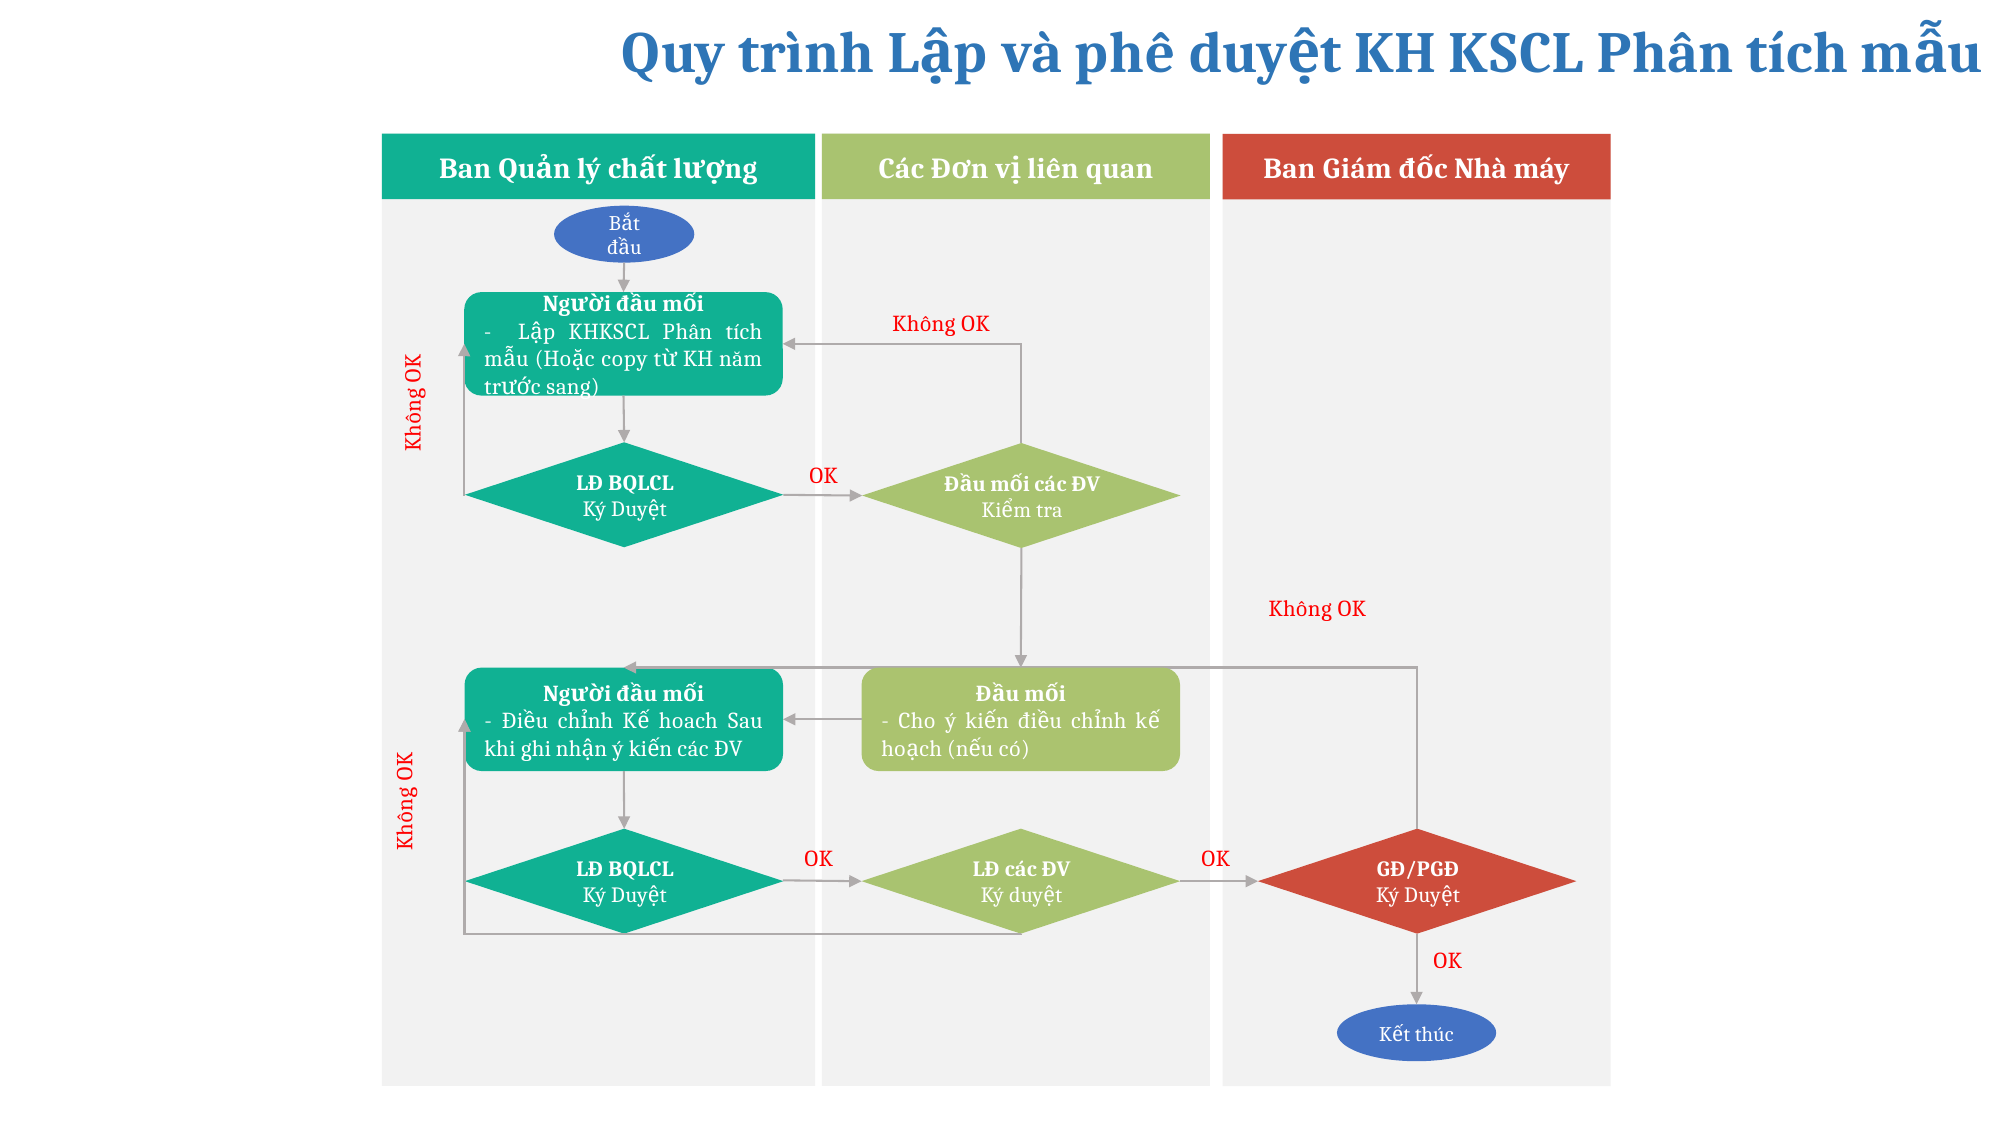

Quy trình Lập và phê duyệt KH KSCL Phân tích mẫu

Ban Quản lý chất lượng
Các Đơn vị liên quan

Ban Giám đốc Nhà máy
Bắt đầu
Người đầu mối
-  Lập KHKSCL Phân tích mẫu (Hoặc copy từ KH năm trước sang)
Không OK
Không OK
LĐ BQLCL
Ký Duyệt
Đầu mối các ĐV
Kiểm tra
OK
Không OK
Người đầu mối
- Điều chỉnh Kế hoach Sau khi ghi nhận ý kiến các ĐV
Đầu mối
- Cho ý kiến điều chỉnh kế hoạch (nếu có)
Không OK
LĐ các ĐV
Ký duyệt
GĐ/PGĐ
Ký Duyệt
LĐ BQLCL
Ký Duyệt
OK
OK
OK
Kết thúc